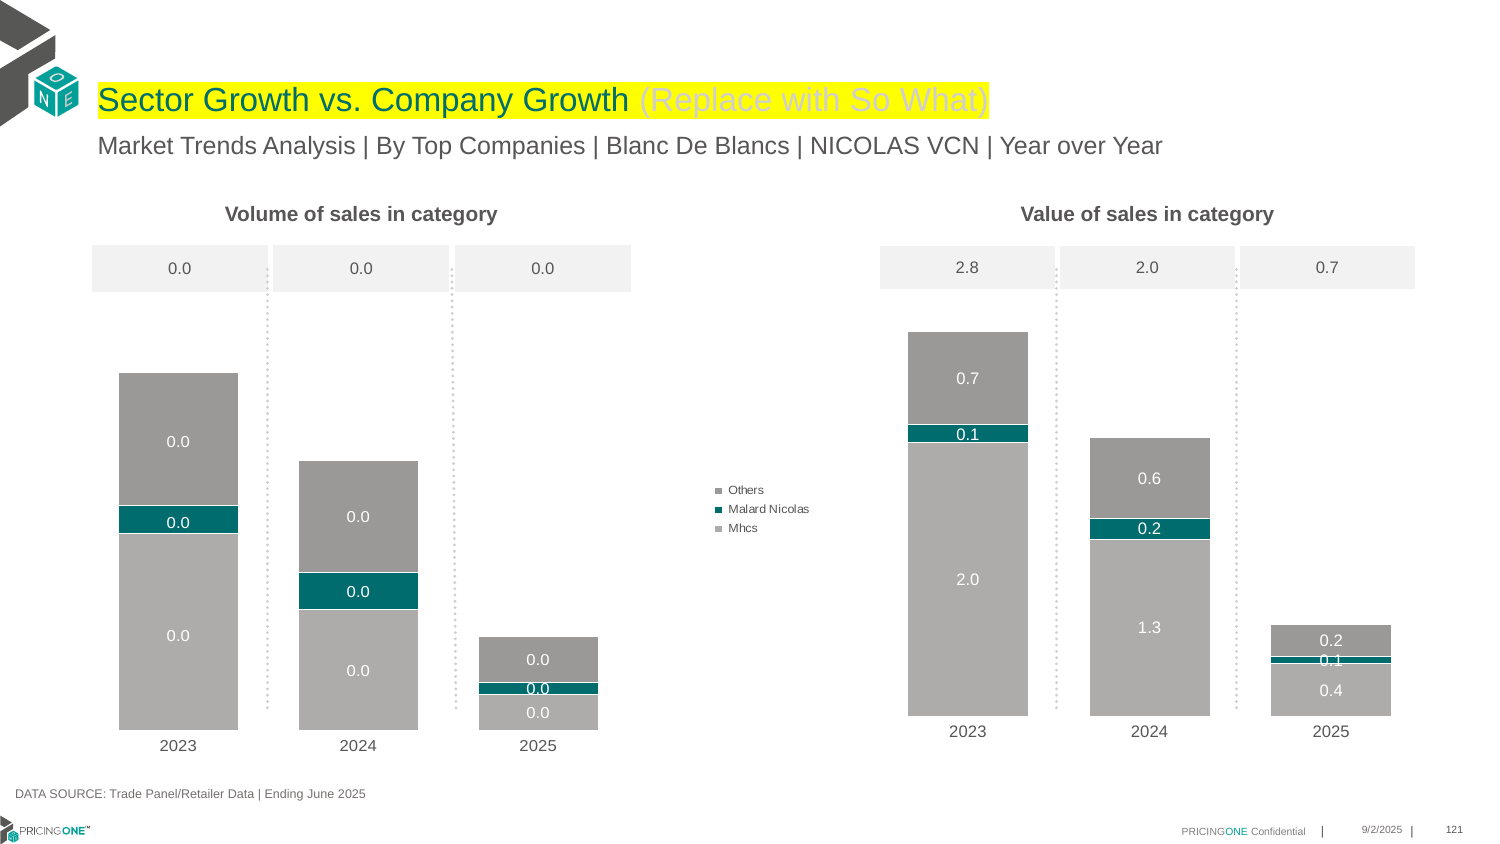

# Sector Growth vs. Company Growth (Replace with So What)
Market Trends Analysis | By Top Companies | Blanc De Blancs | NICOLAS VCN | Year over Year
| Value of sales in category |  |  |
| --- | --- | --- |
| 2.8 | 2.0 | 0.7 |
| Volume of sales in category |  |  |
| --- | --- | --- |
| 0.0 | 0.0 | 0.0 |

### Chart

| Category | Mhcs | Malard Nicolas | Others |
|---|---|---|---|
| 2023 | 1.958003 | 0.130484 | 0.669377 |
| 2024 | 1.266221 | 0.152605 | 0.574801 |
| 2025 | 0.375642 | 0.052866 | 0.228986 |

### Chart

| Category | Mhcs | Malard Nicolas | Others |
|---|---|---|---|
| 2023 | 0.015882 | 0.002335 | 0.010692 |
| 2024 | 0.009764 | 0.002971 | 0.009081 |
| 2025 | 0.0029 | 0.001007 | 0.003708 |
DATA SOURCE: Trade Panel/Retailer Data | Ending June 2025

9/2/2025
121